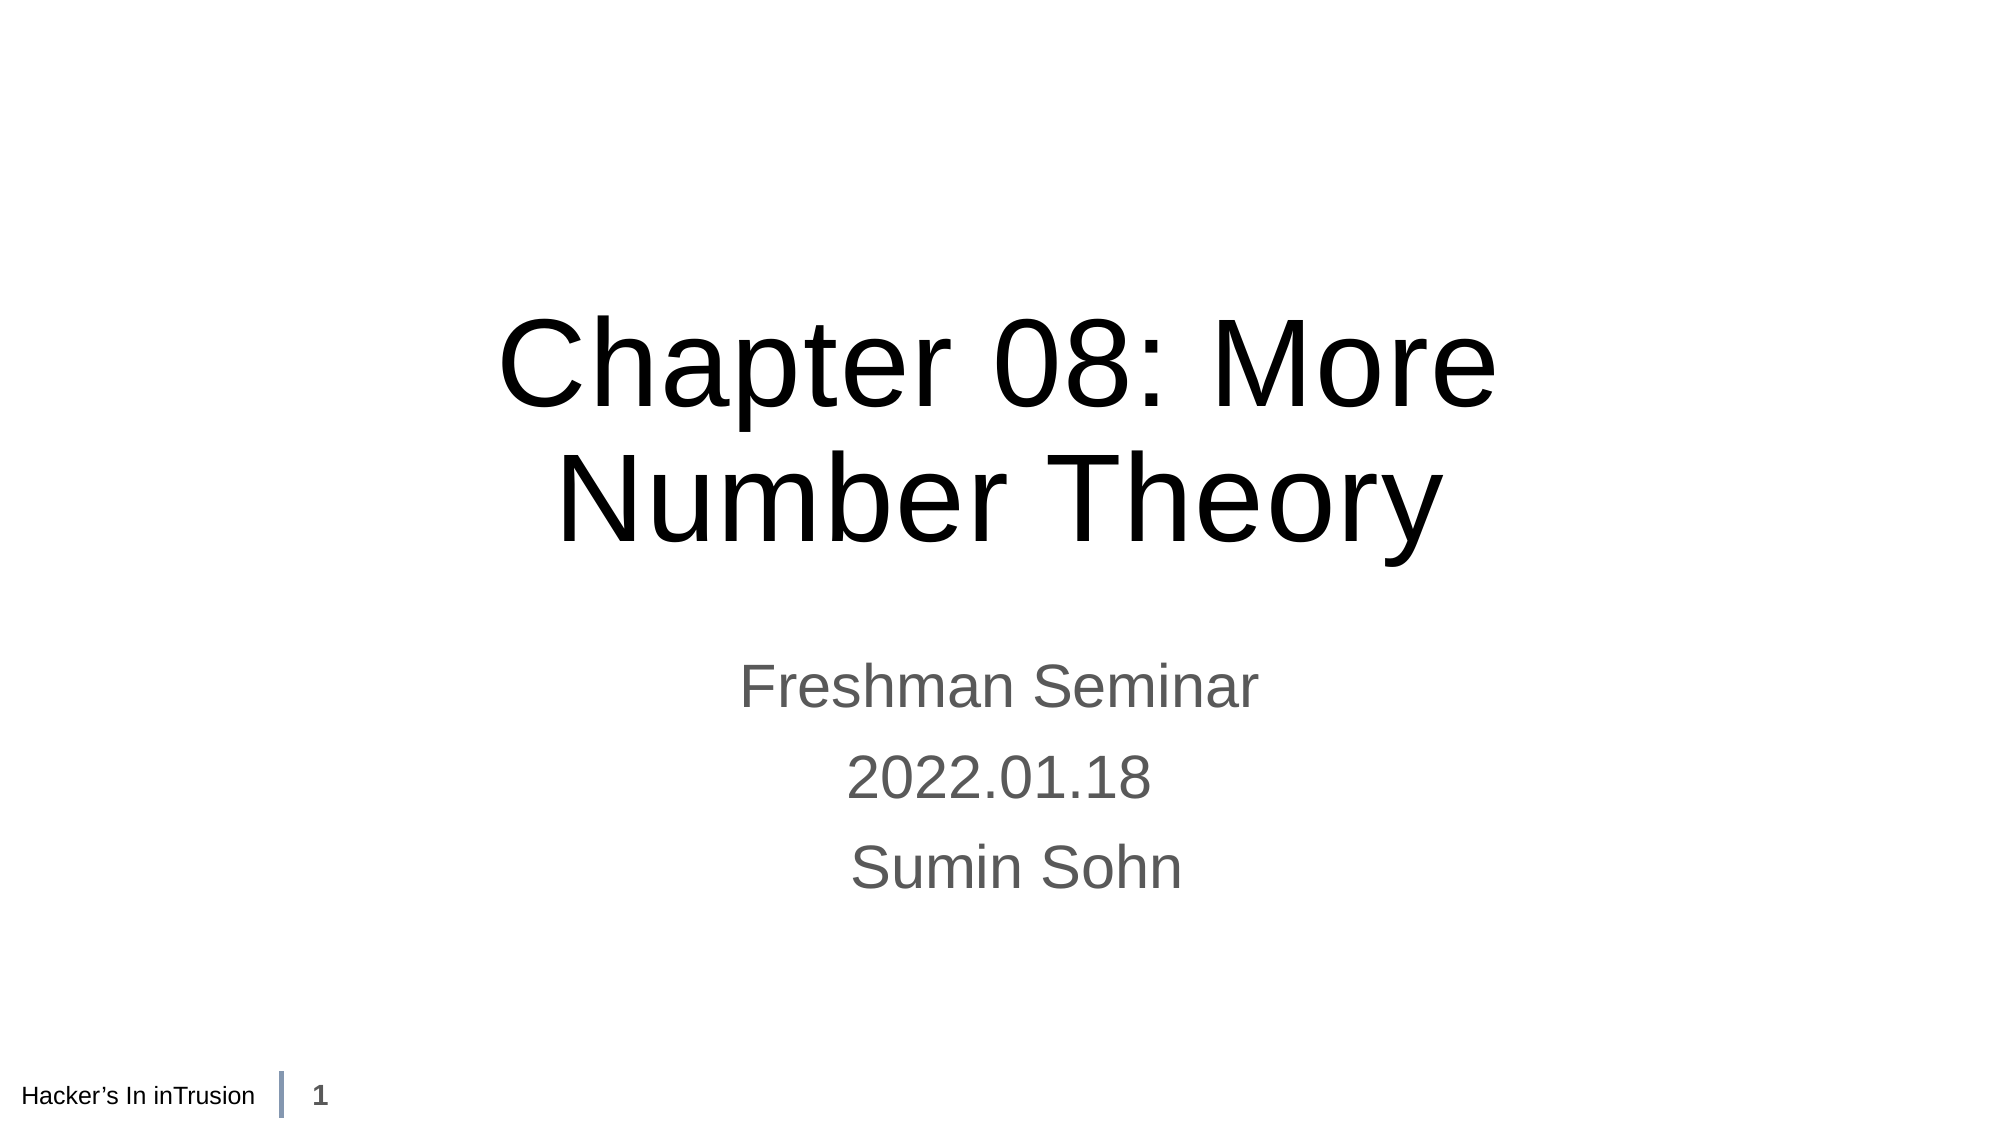

# Chapter 08: More Number Theory
Freshman Seminar
2022.01.18
  Sumin Sohn